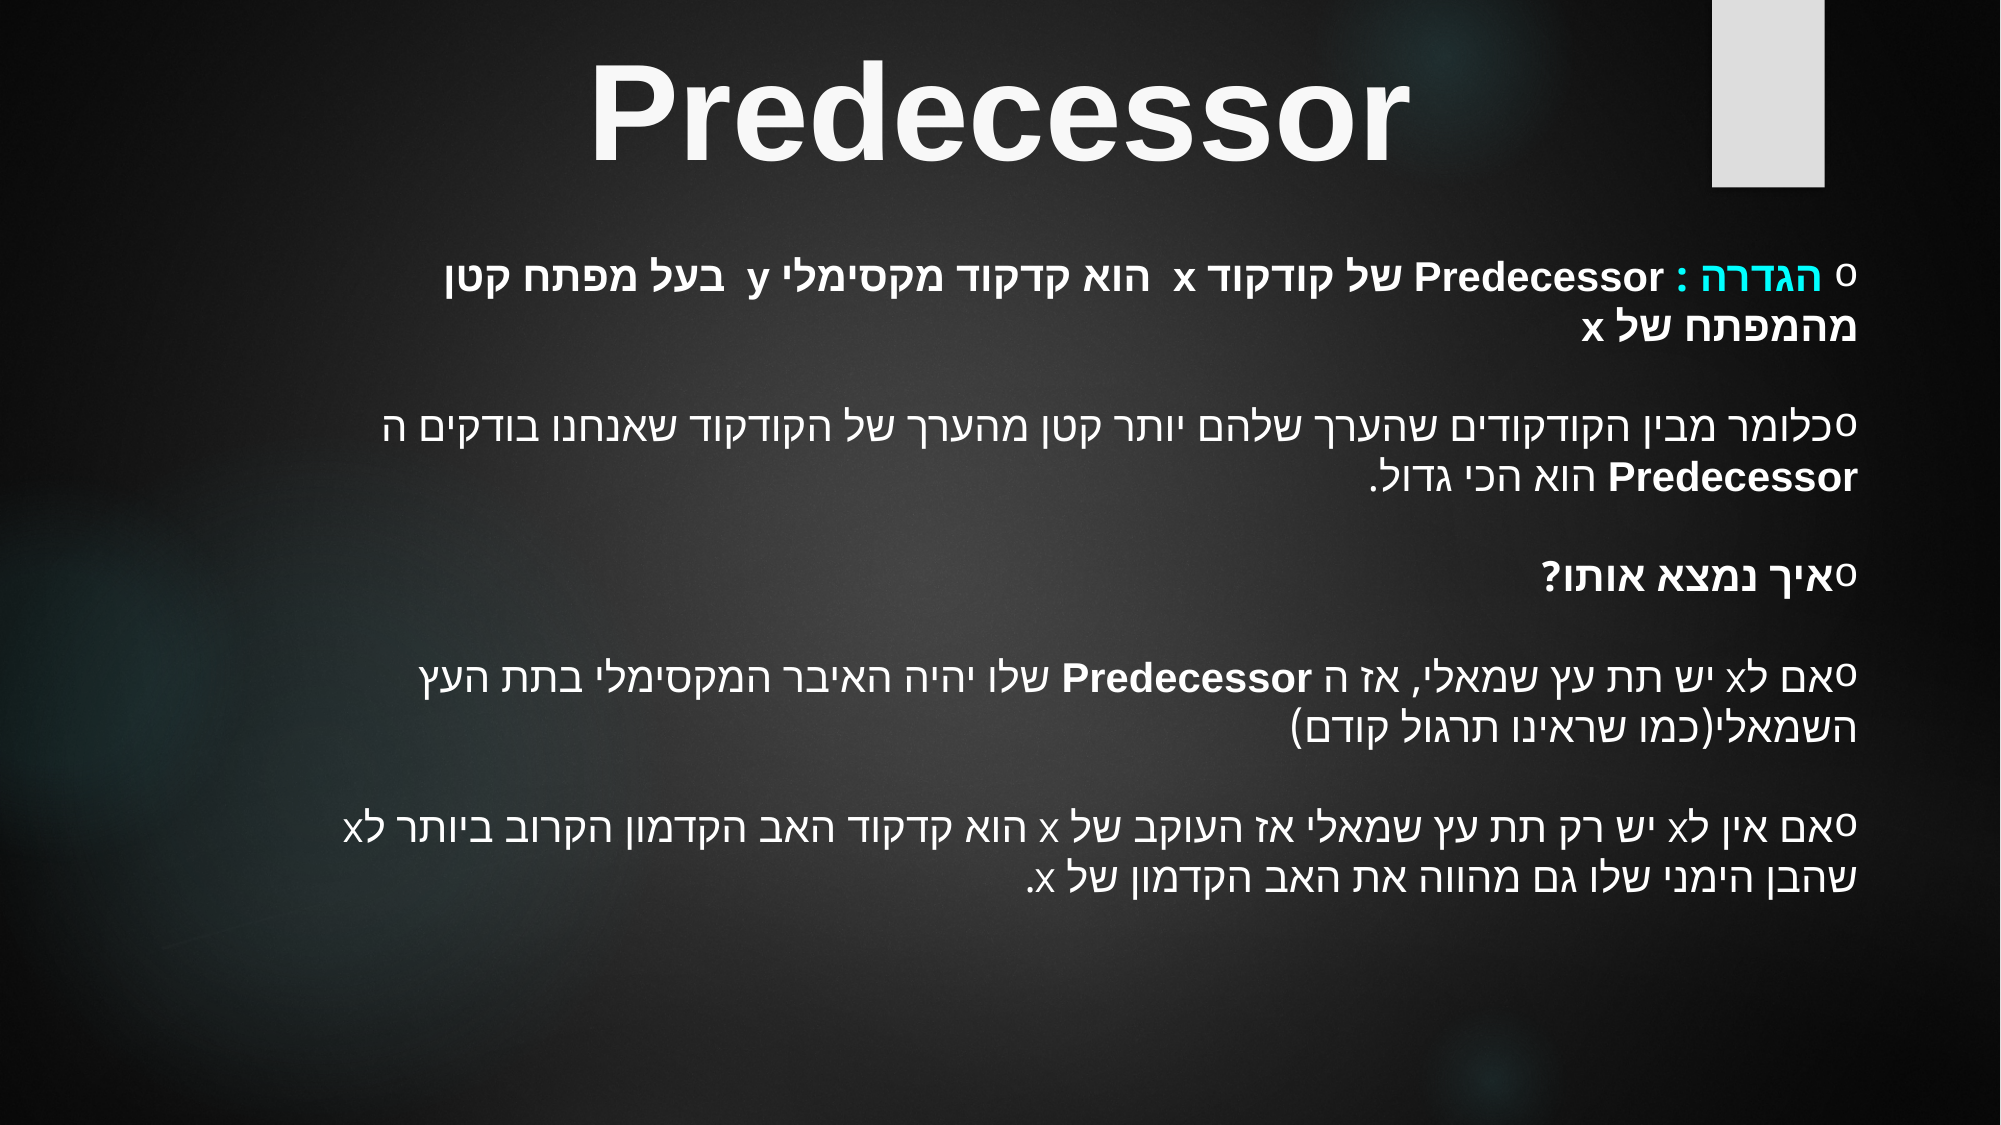

# Predecessor
 הגדרה : Predecessor של קודקוד x  הוא קדקוד מקסימלי y  בעל מפתח קטן מהמפתח של x

כלומר מבין הקודקודים שהערך שלהם יותר קטן מהערך של הקודקוד שאנחנו בודקים ה Predecessor הוא הכי גדול.

איך נמצא אותו?

אם לx יש תת עץ שמאלי, אז ה Predecessor שלו יהיה האיבר המקסימלי בתת העץ השמאלי(כמו שראינו תרגול קודם)

אם אין לx יש רק תת עץ שמאלי אז העוקב של x הוא קדקוד האב הקדמון הקרוב ביותר לx שהבן הימני שלו גם מהווה את האב הקדמון של x.